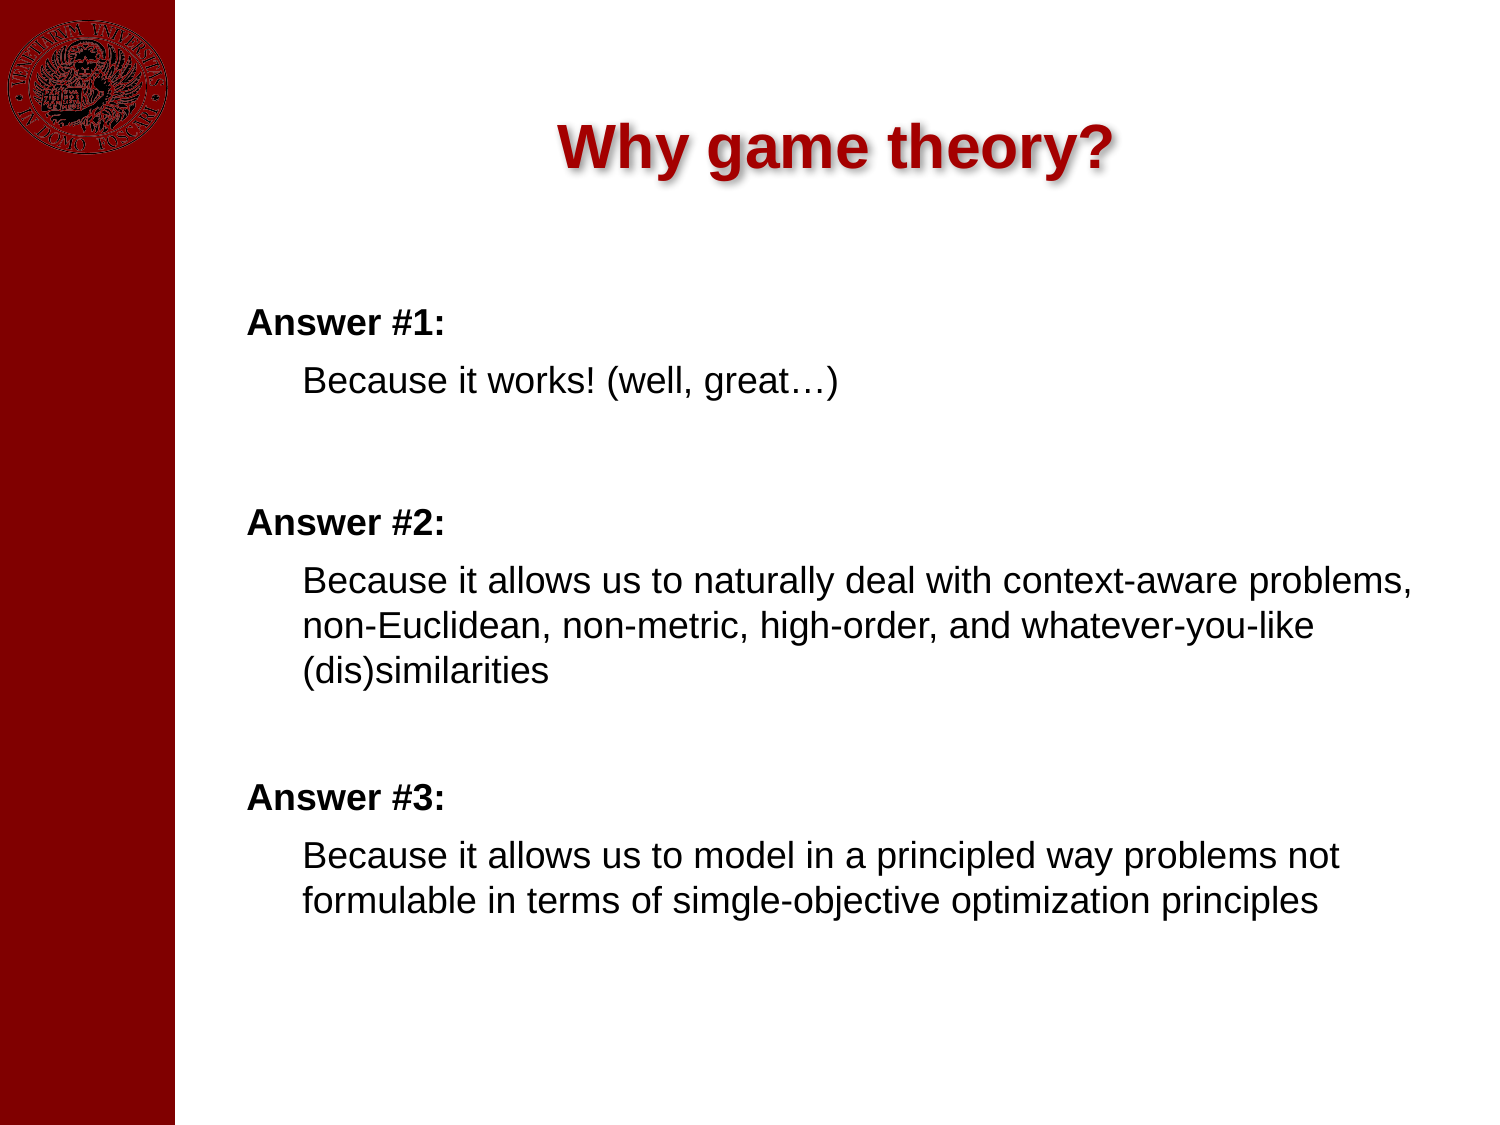

Why game theory?
Answer #1:
	Because it works! (well, great…)
Answer #2:
	Because it allows us to naturally deal with context-aware problems, non-Euclidean, non-metric, high-order, and whatever-you-like (dis)similarities

Answer #3:
	Because it allows us to model in a principled way problems not formulable in terms of simgle-objective optimization principles